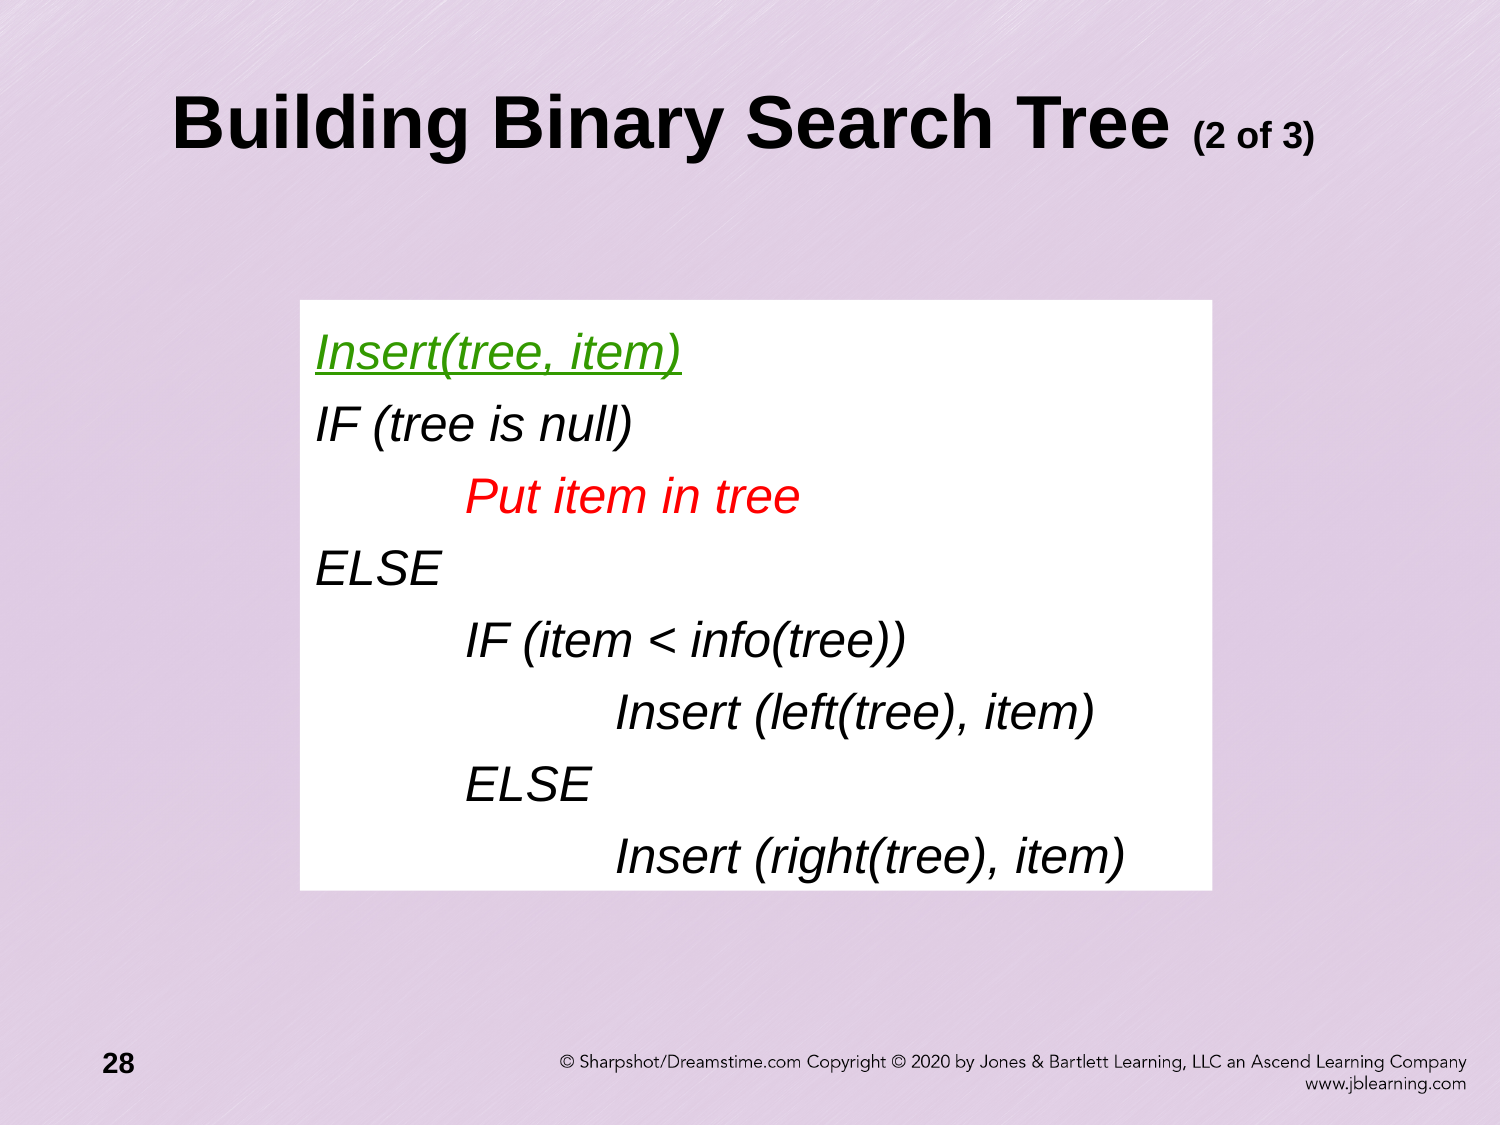

Building Binary Search Tree (2 of 3)
Insert(tree, item)
IF (tree is null)
    	Put item in tree
ELSE
    	IF (item < info(tree))
        		Insert (left(tree), item)
	ELSE
        		Insert (right(tree), item)
28